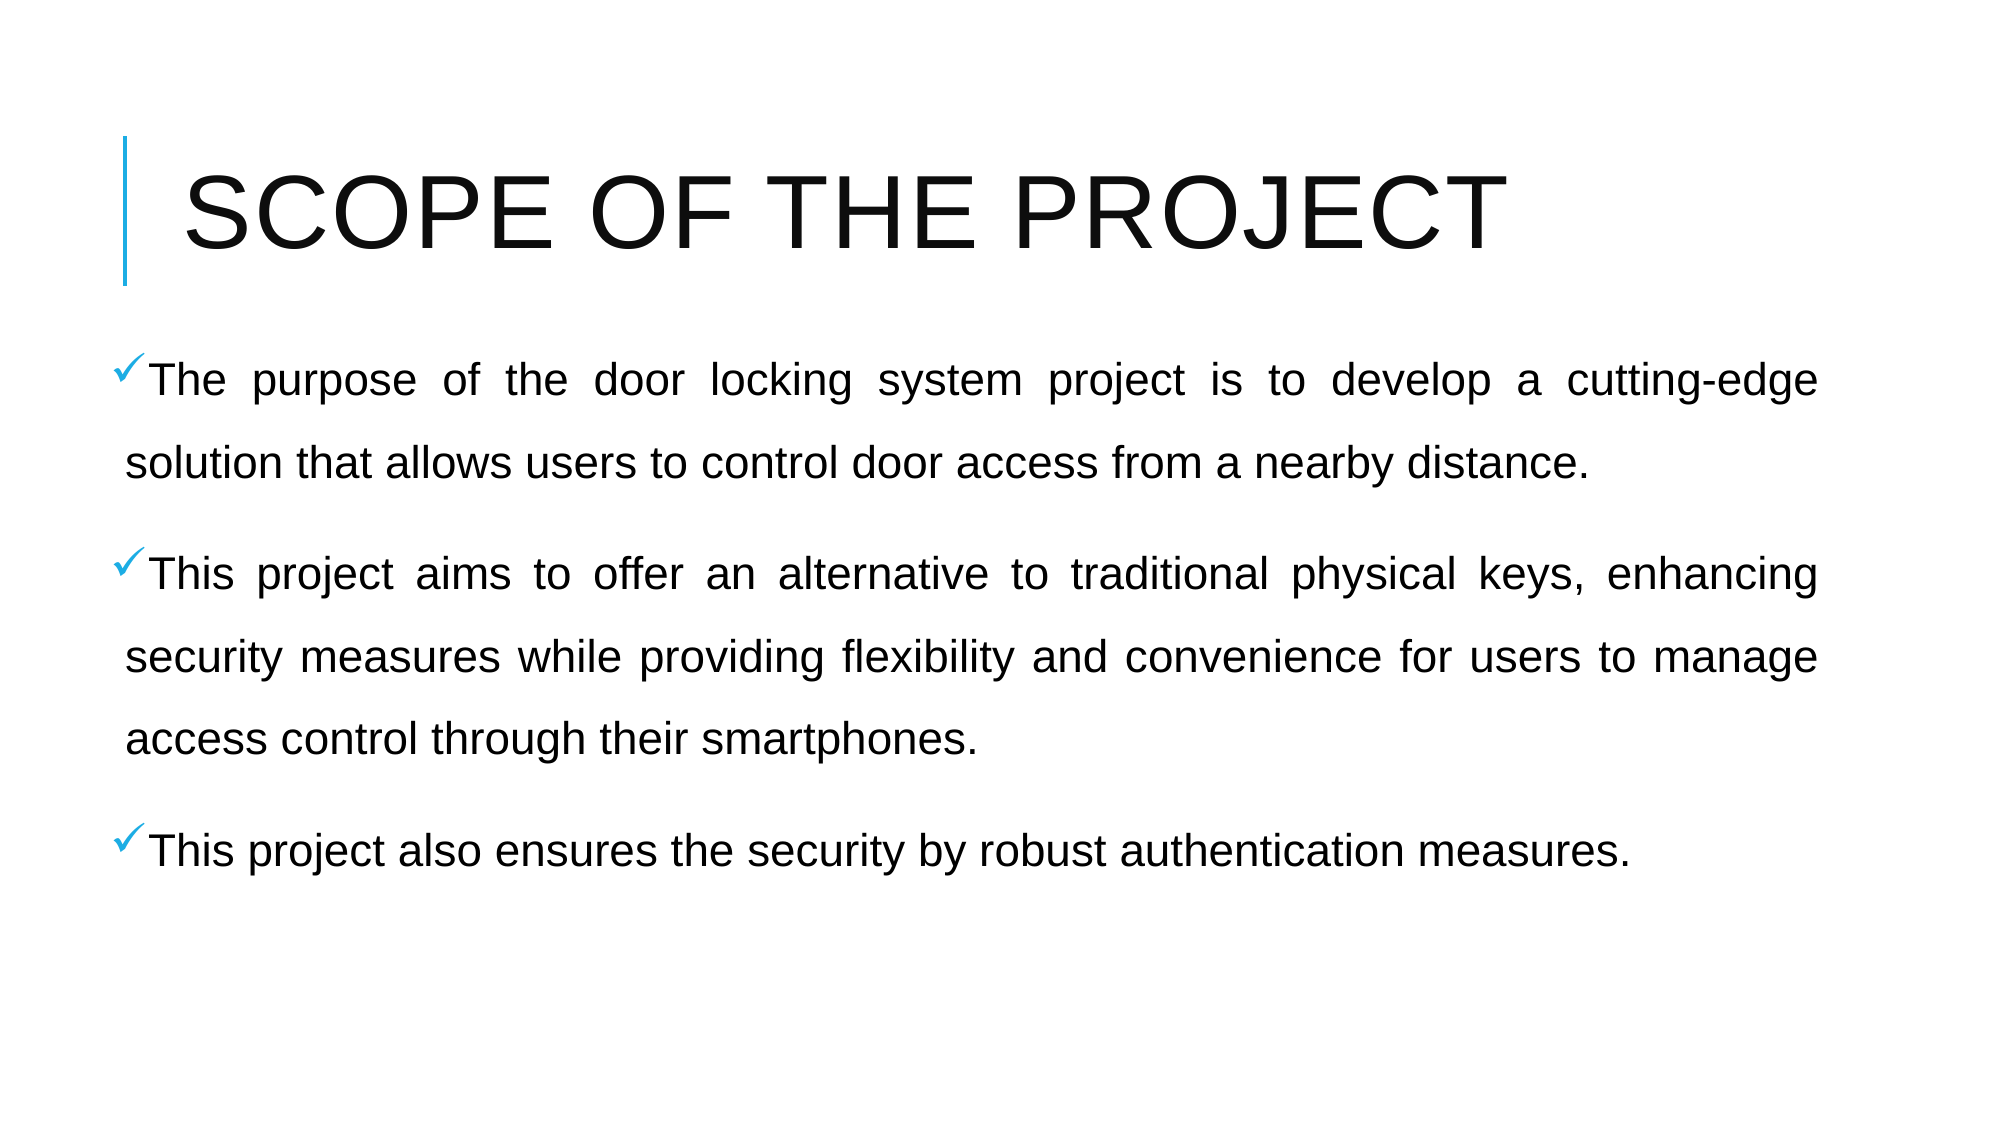

# SCOPE OF THE PROJECT
The purpose of the door locking system project is to develop a cutting-edge solution that allows users to control door access from a nearby distance.
This project aims to offer an alternative to traditional physical keys, enhancing security measures while providing flexibility and convenience for users to manage access control through their smartphones.
This project also ensures the security by robust authentication measures.